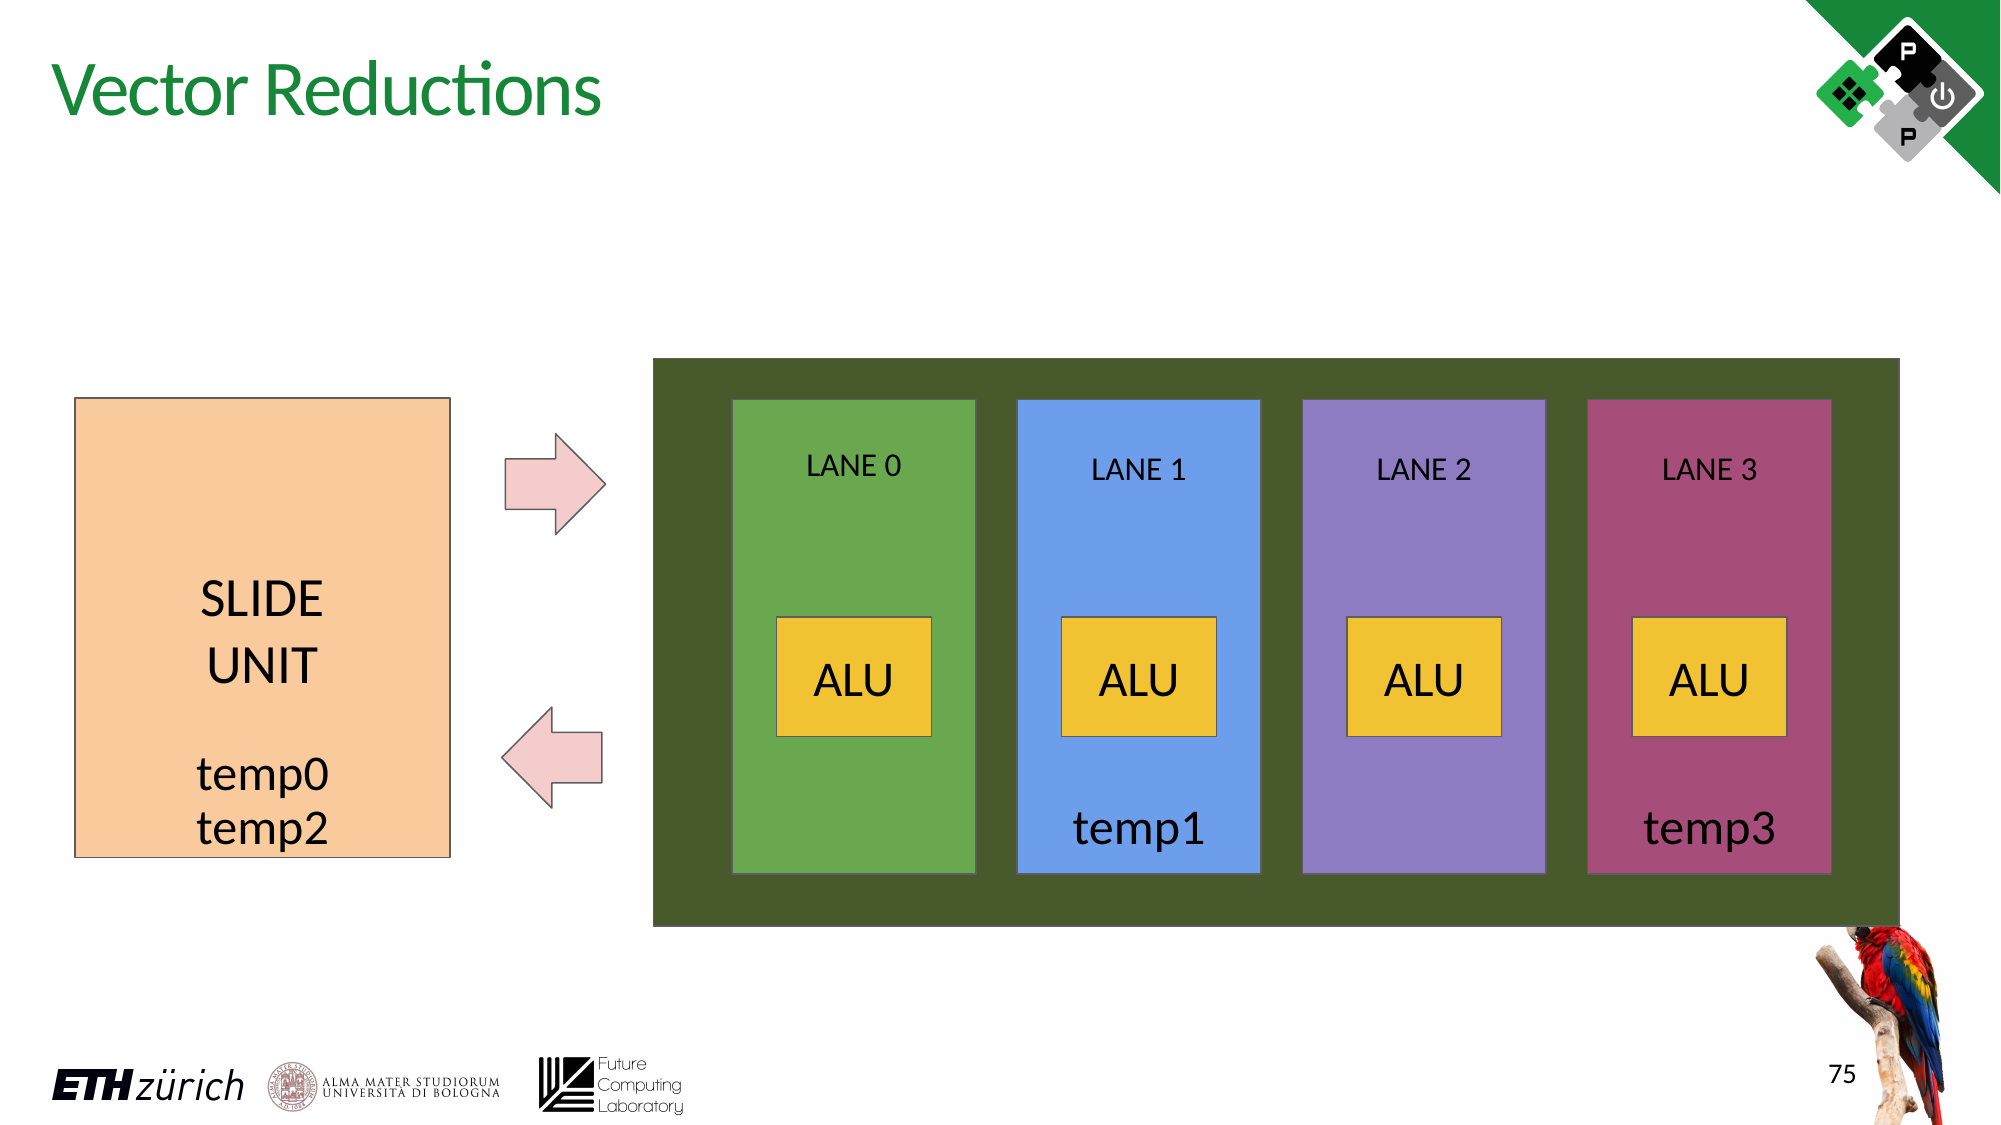

# Vector Reductions

SLIDE
UNIT

LANE 0
LANE 1
LANE 2
LANE 3

ALU
ALU
ALU
ALU

temp0
temp2
temp1
temp3
75